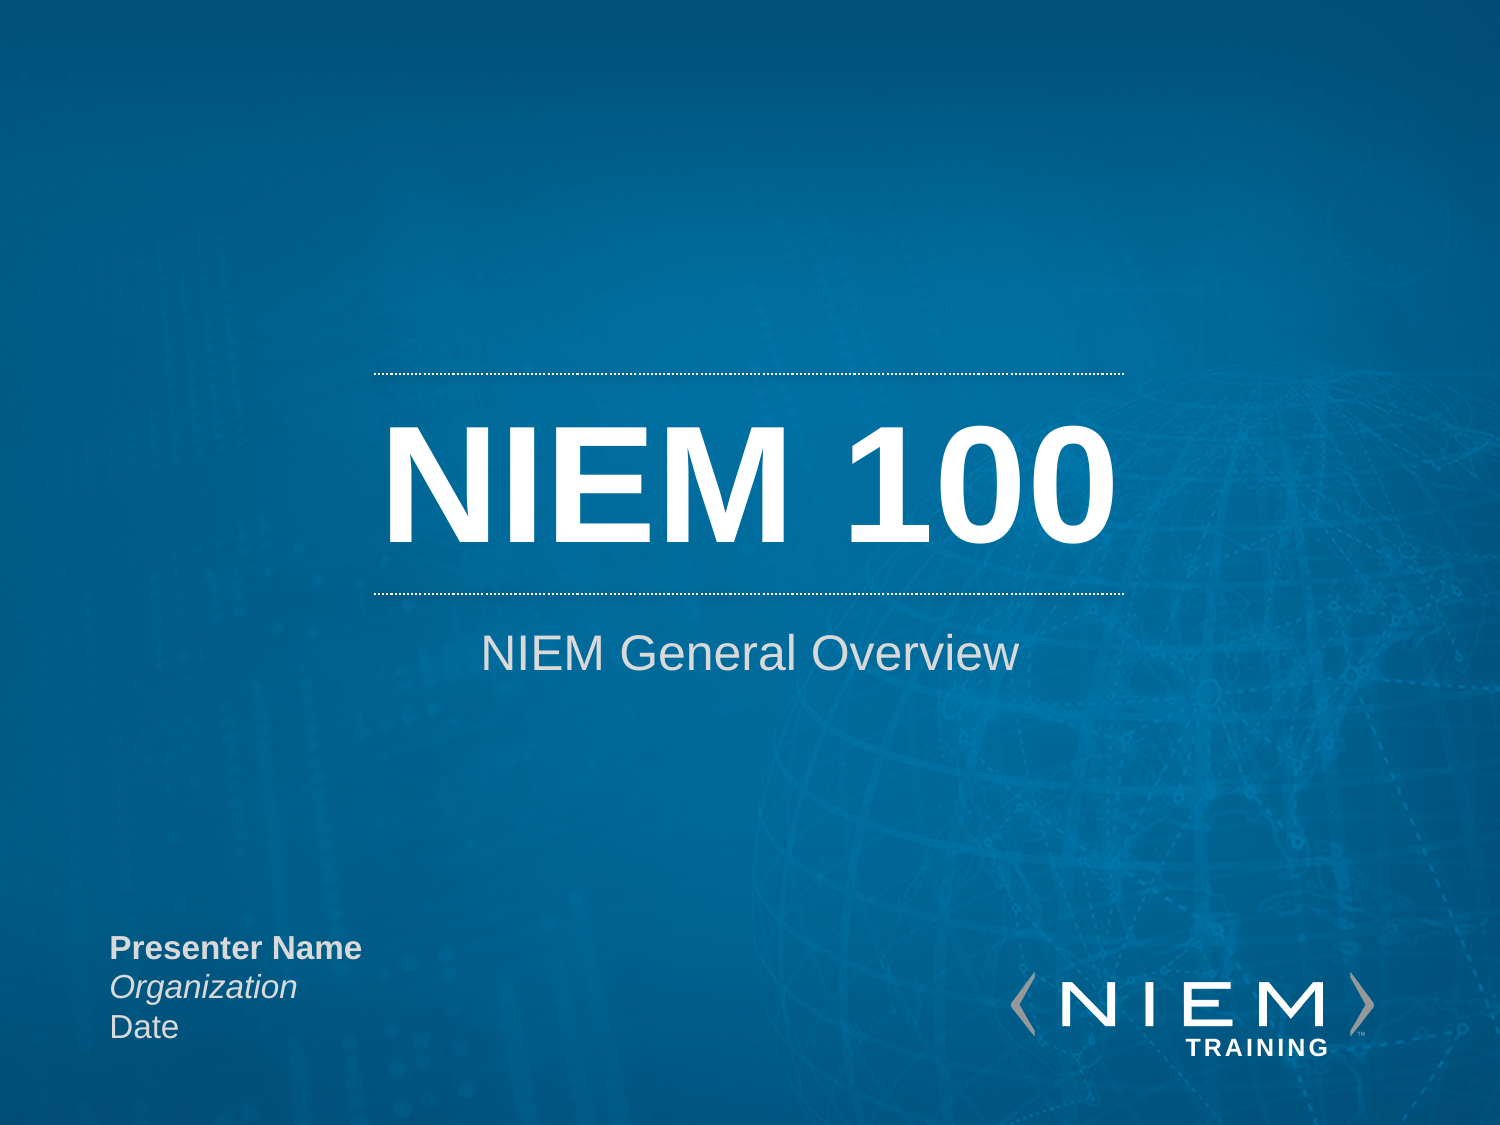

NIEM 100
NIEM General Overview
Presenter Name
Organization
Date
TRAINING